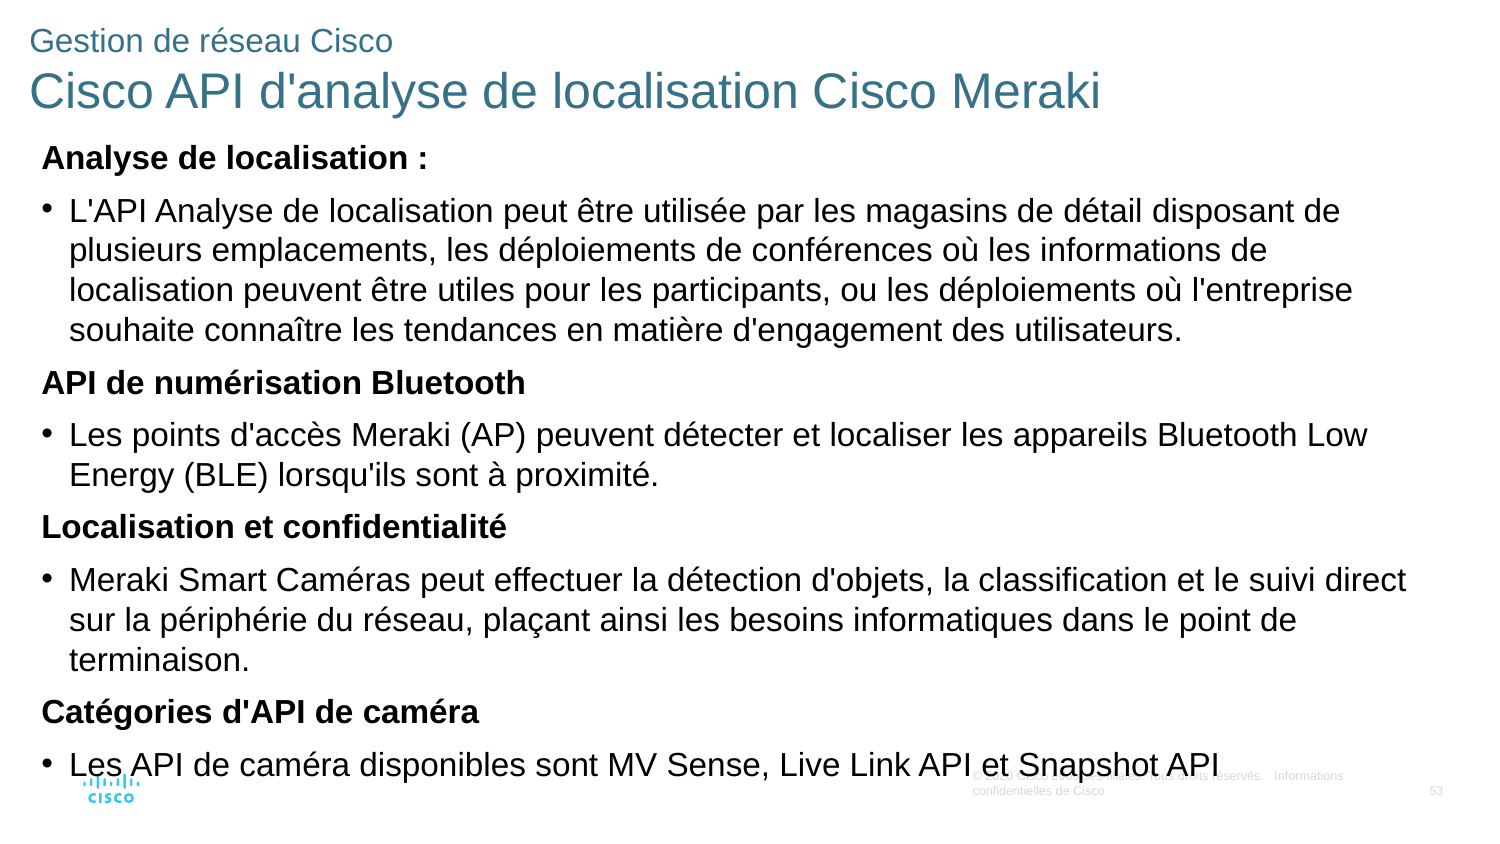

# Gestion de réseau Cisco Cisco API d'analyse de localisation Cisco Meraki
Analyse de localisation :
L'API Analyse de localisation peut être utilisée par les magasins de détail disposant de plusieurs emplacements, les déploiements de conférences où les informations de localisation peuvent être utiles pour les participants, ou les déploiements où l'entreprise souhaite connaître les tendances en matière d'engagement des utilisateurs.
API de numérisation Bluetooth
Les points d'accès Meraki (AP) peuvent détecter et localiser les appareils Bluetooth Low Energy (BLE) lorsqu'ils sont à proximité.
Localisation et confidentialité
Meraki Smart Caméras peut effectuer la détection d'objets, la classification et le suivi direct sur la périphérie du réseau, plaçant ainsi les besoins informatiques dans le point de terminaison.
Catégories d'API de caméra
Les API de caméra disponibles sont MV Sense, Live Link API et Snapshot API